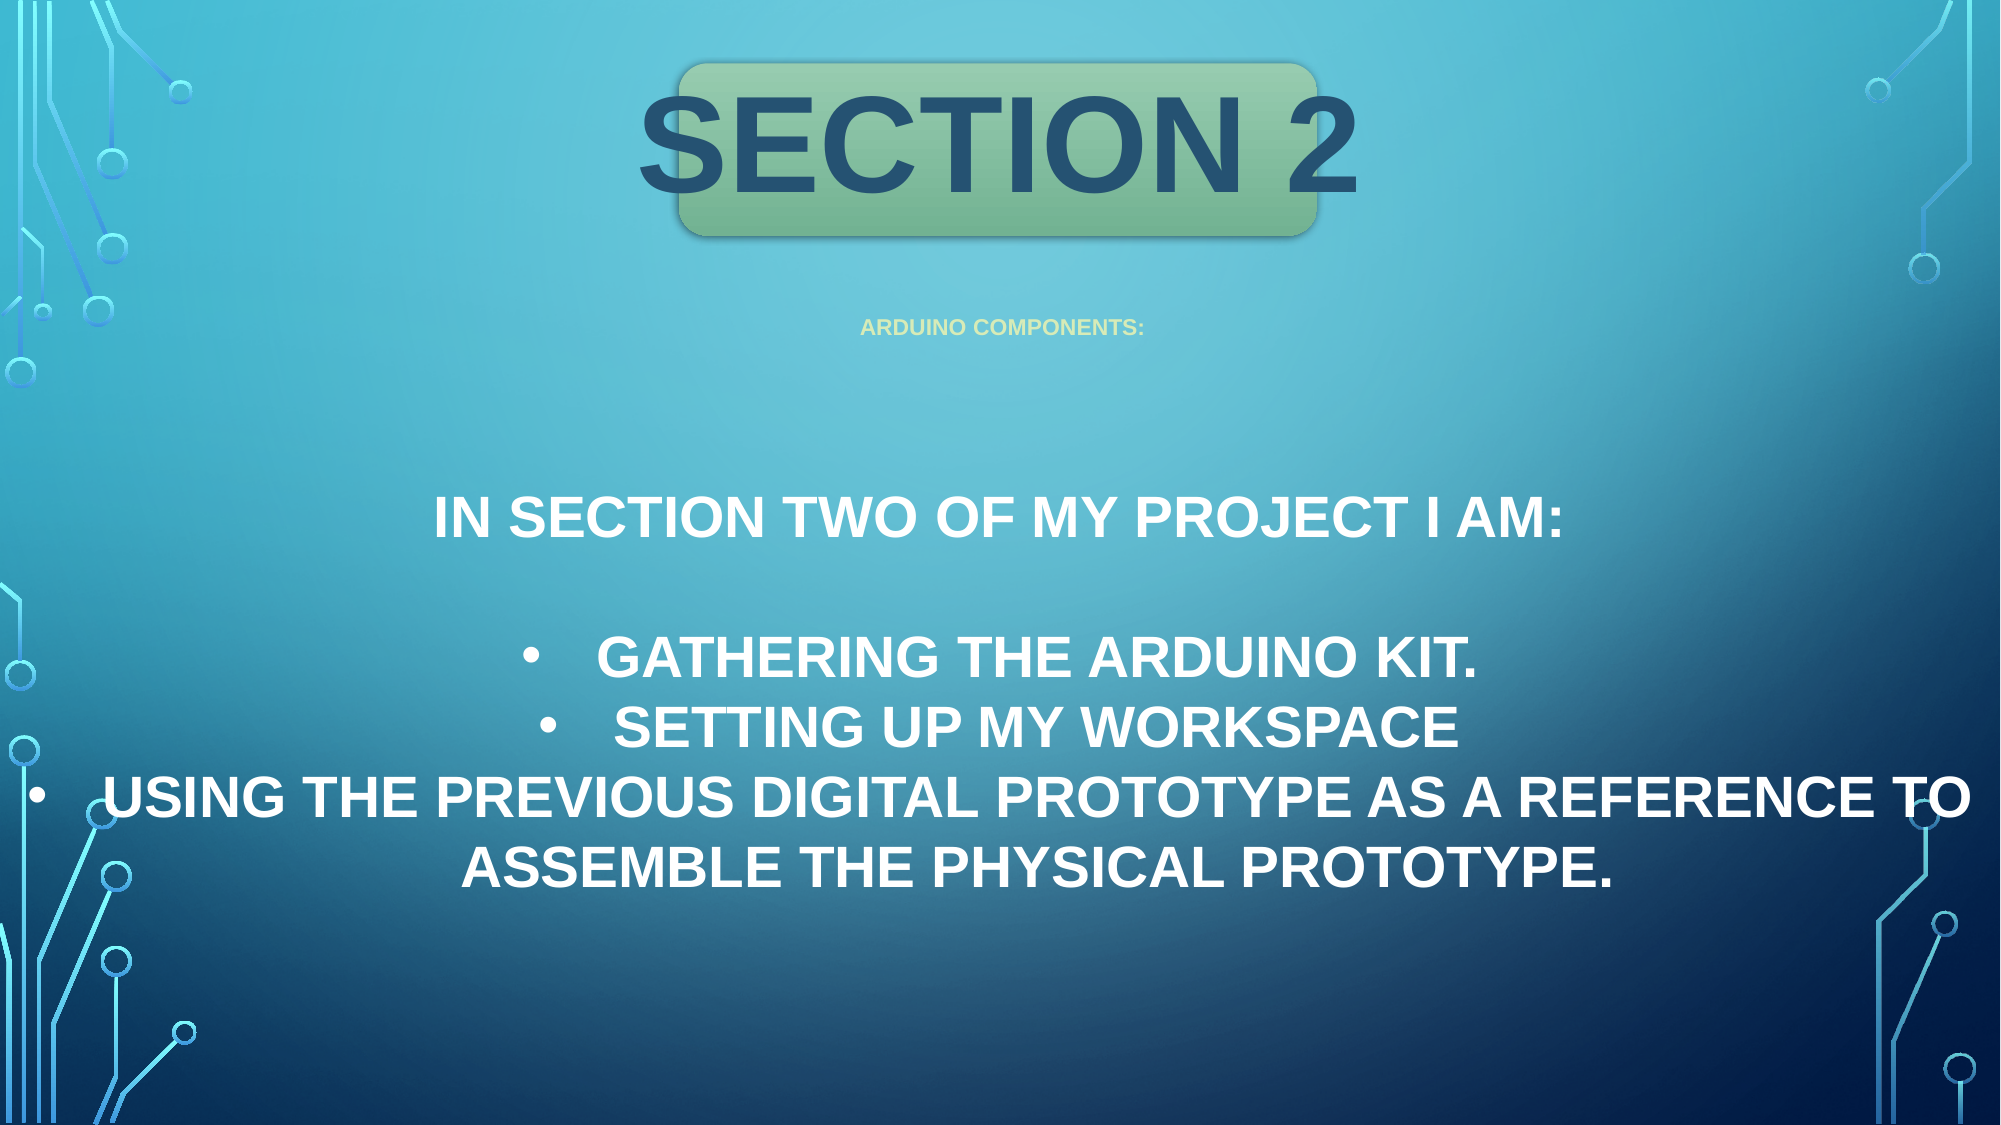

SECTION 2

# Arduino components:
In section two of my project I am:

GATHERING THE aRDUINO KIT.
SETTING UP MY WORKSPACE
Using the previous digital prototype as a reference to Assemble the physical prototype.